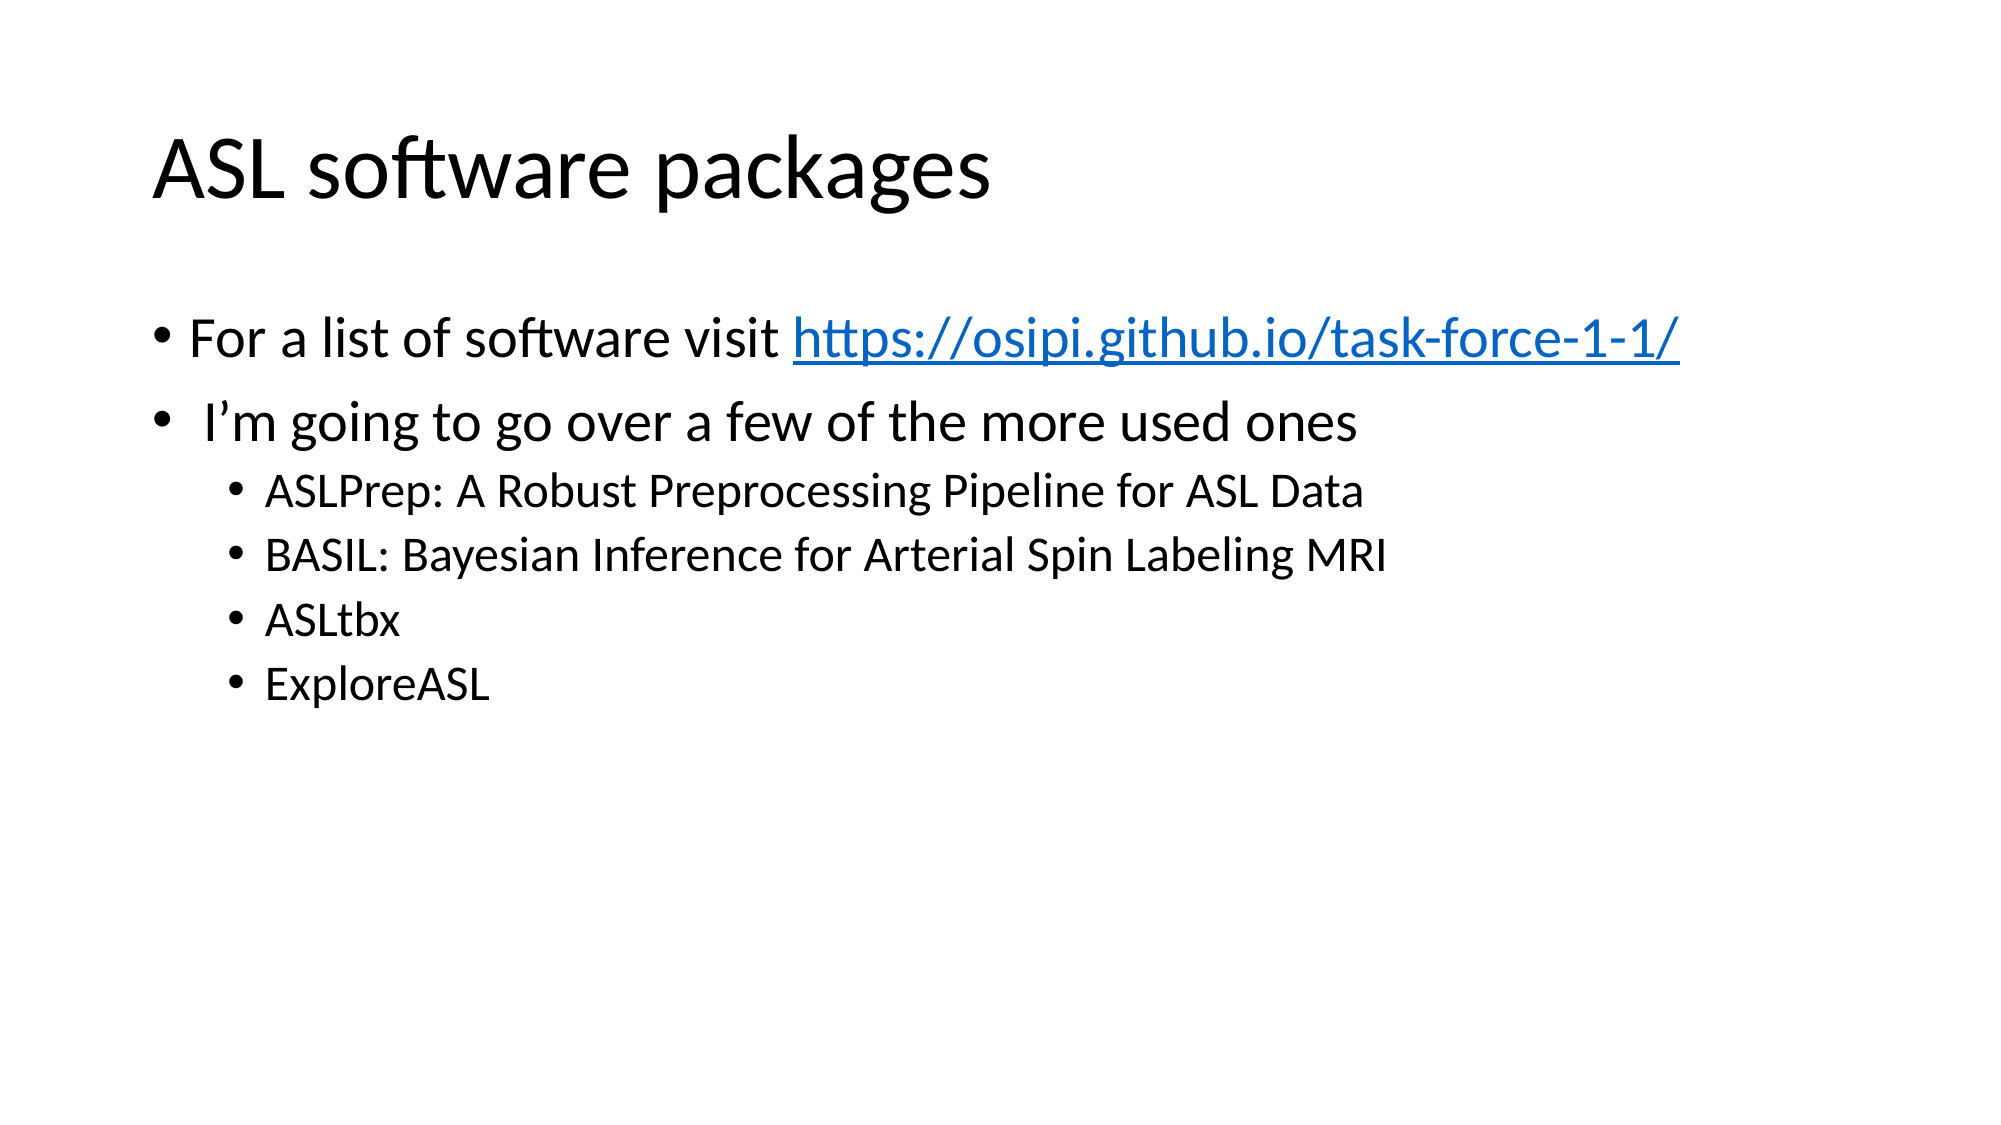

# ASL software packages
For a list of software visit https://osipi.github.io/task-force-1-1/
 I’m going to go over a few of the more used ones
ASLPrep: A Robust Preprocessing Pipeline for ASL Data
BASIL: Bayesian Inference for Arterial Spin Labeling MRI
ASLtbx
ExploreASL